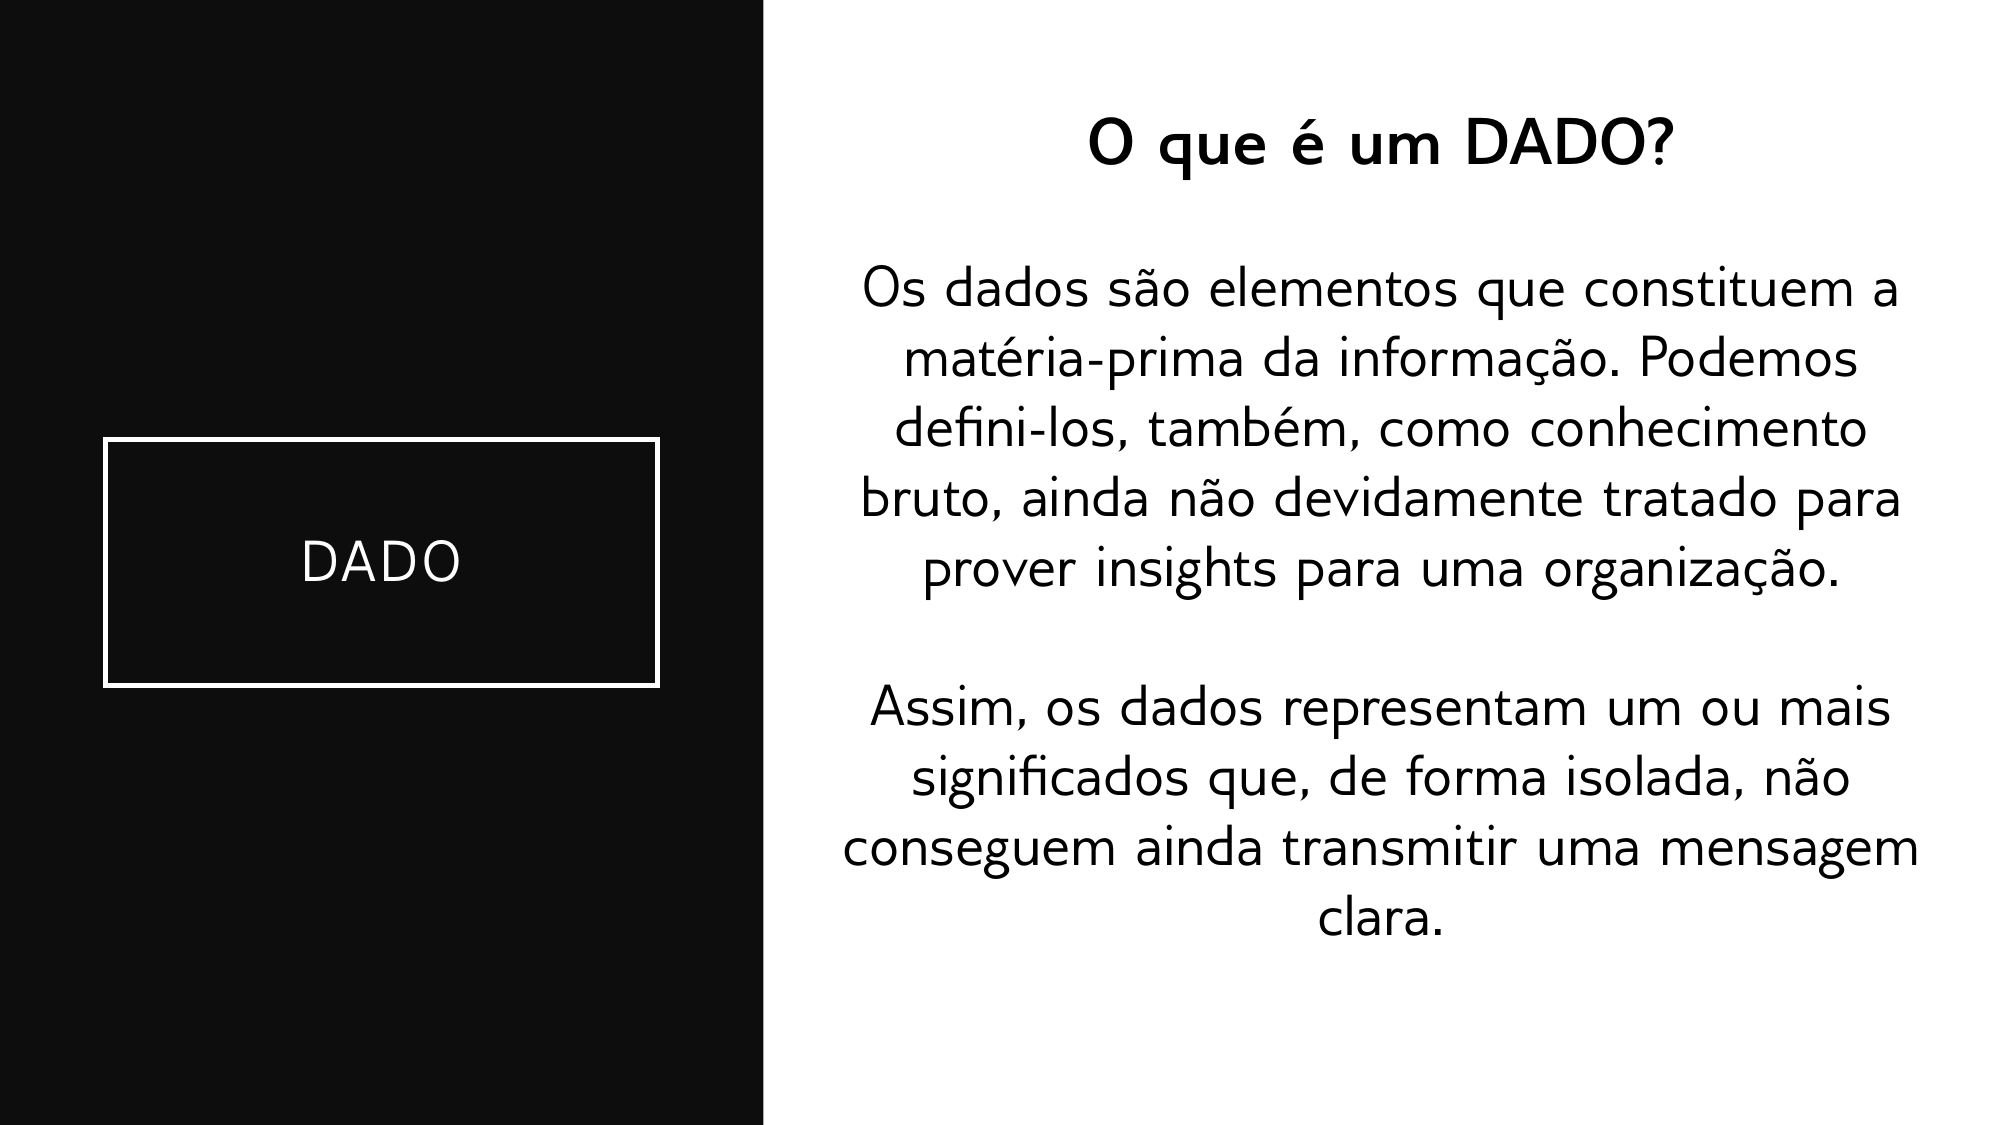

O que é um DADO?

Os dados são elementos que constituem a matéria-prima da informação. Podemos defini-los, também, como conhecimento bruto, ainda não devidamente tratado para prover insights para uma organização.

Assim, os dados representam um ou mais significados que, de forma isolada, não conseguem ainda transmitir uma mensagem clara.

# DADo